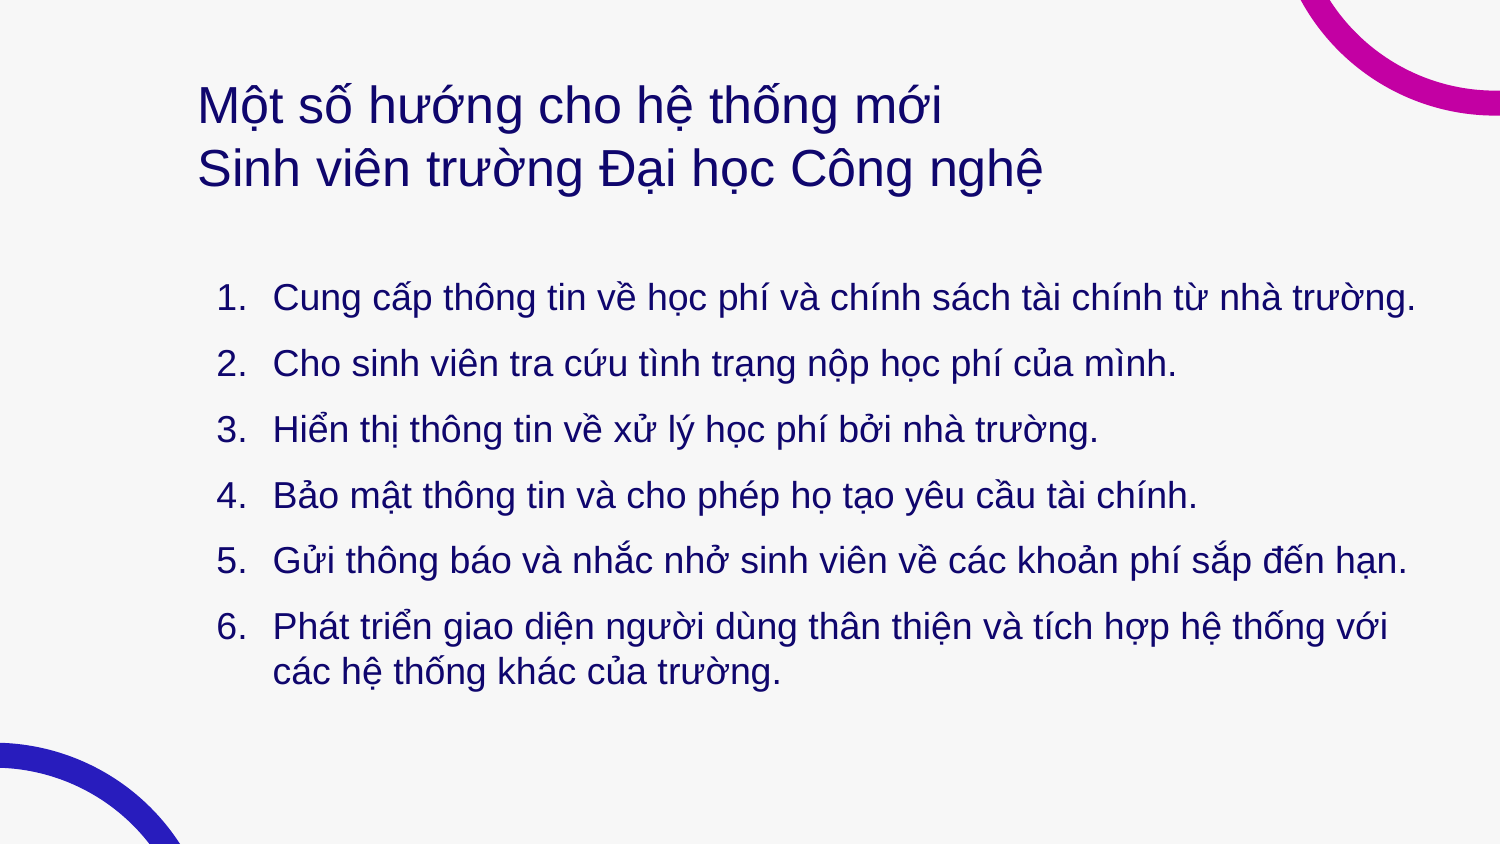

# Một số hướng cho hệ thống mới Sinh viên trường Đại học Công nghệ
Cung cấp thông tin về học phí và chính sách tài chính từ nhà trường.
Cho sinh viên tra cứu tình trạng nộp học phí của mình.
Hiển thị thông tin về xử lý học phí bởi nhà trường.
Bảo mật thông tin và cho phép họ tạo yêu cầu tài chính.
Gửi thông báo và nhắc nhở sinh viên về các khoản phí sắp đến hạn.
Phát triển giao diện người dùng thân thiện và tích hợp hệ thống với các hệ thống khác của trường.